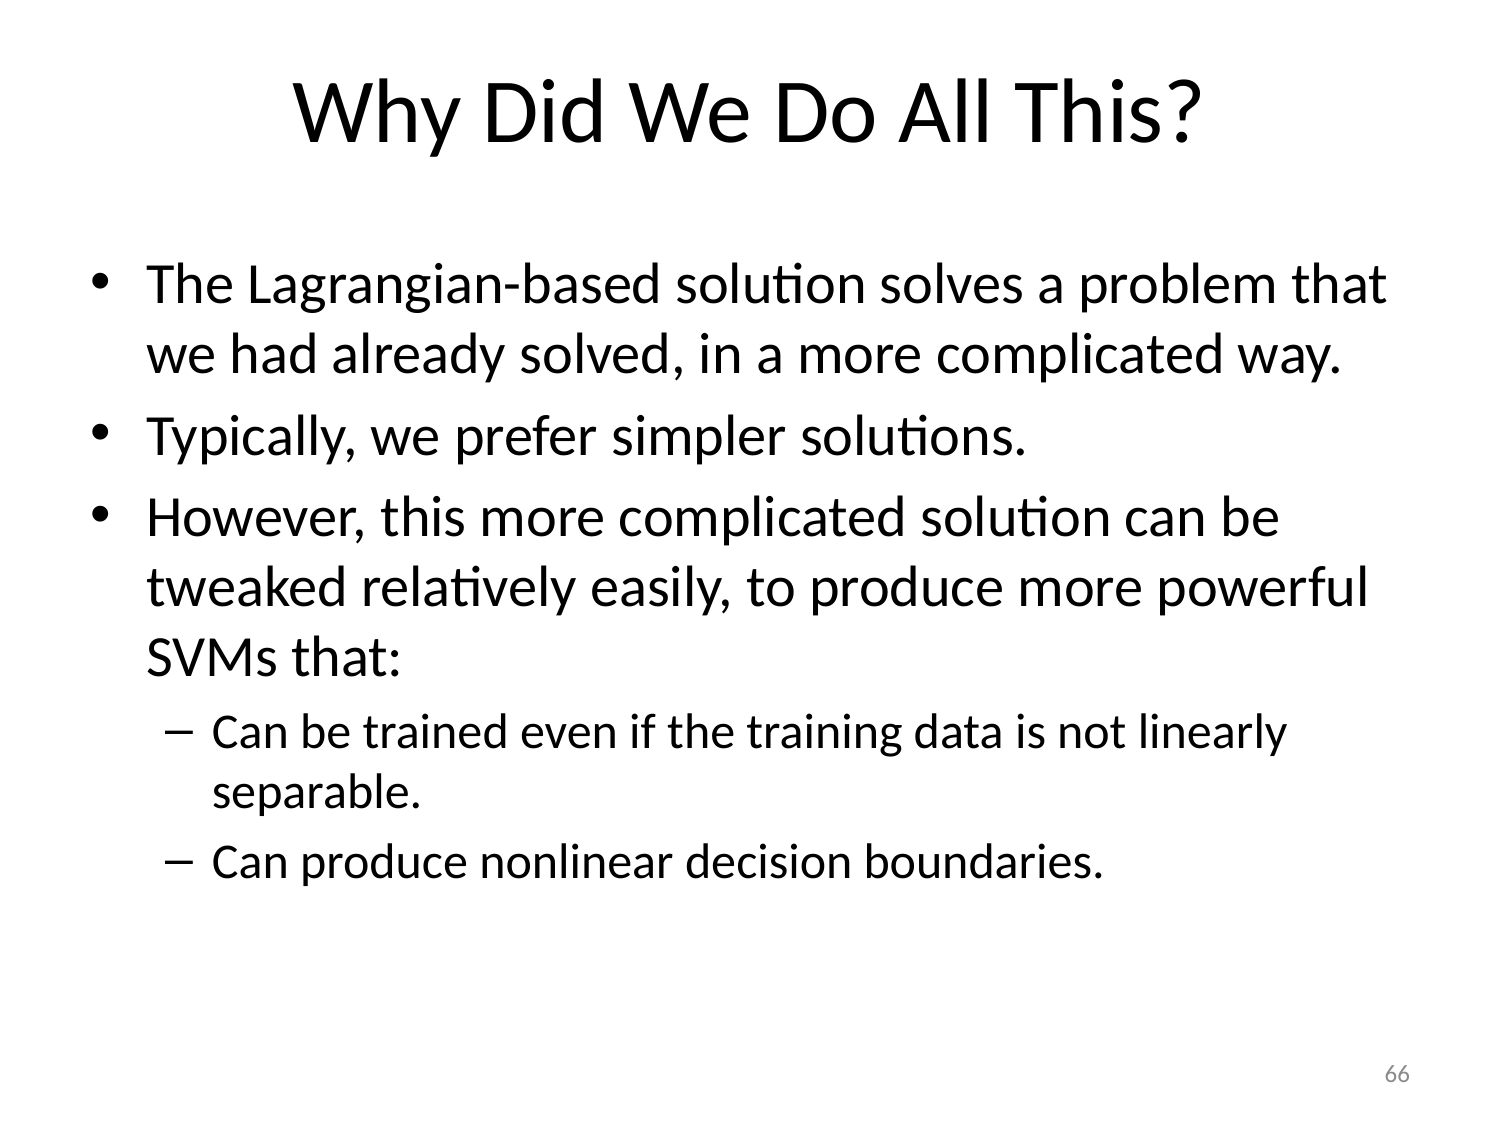

# Why Did We Do All This?
The Lagrangian-based solution solves a problem that we had already solved, in a more complicated way.
Typically, we prefer simpler solutions.
However, this more complicated solution can be tweaked relatively easily, to produce more powerful SVMs that:
Can be trained even if the training data is not linearly separable.
Can produce nonlinear decision boundaries.
66